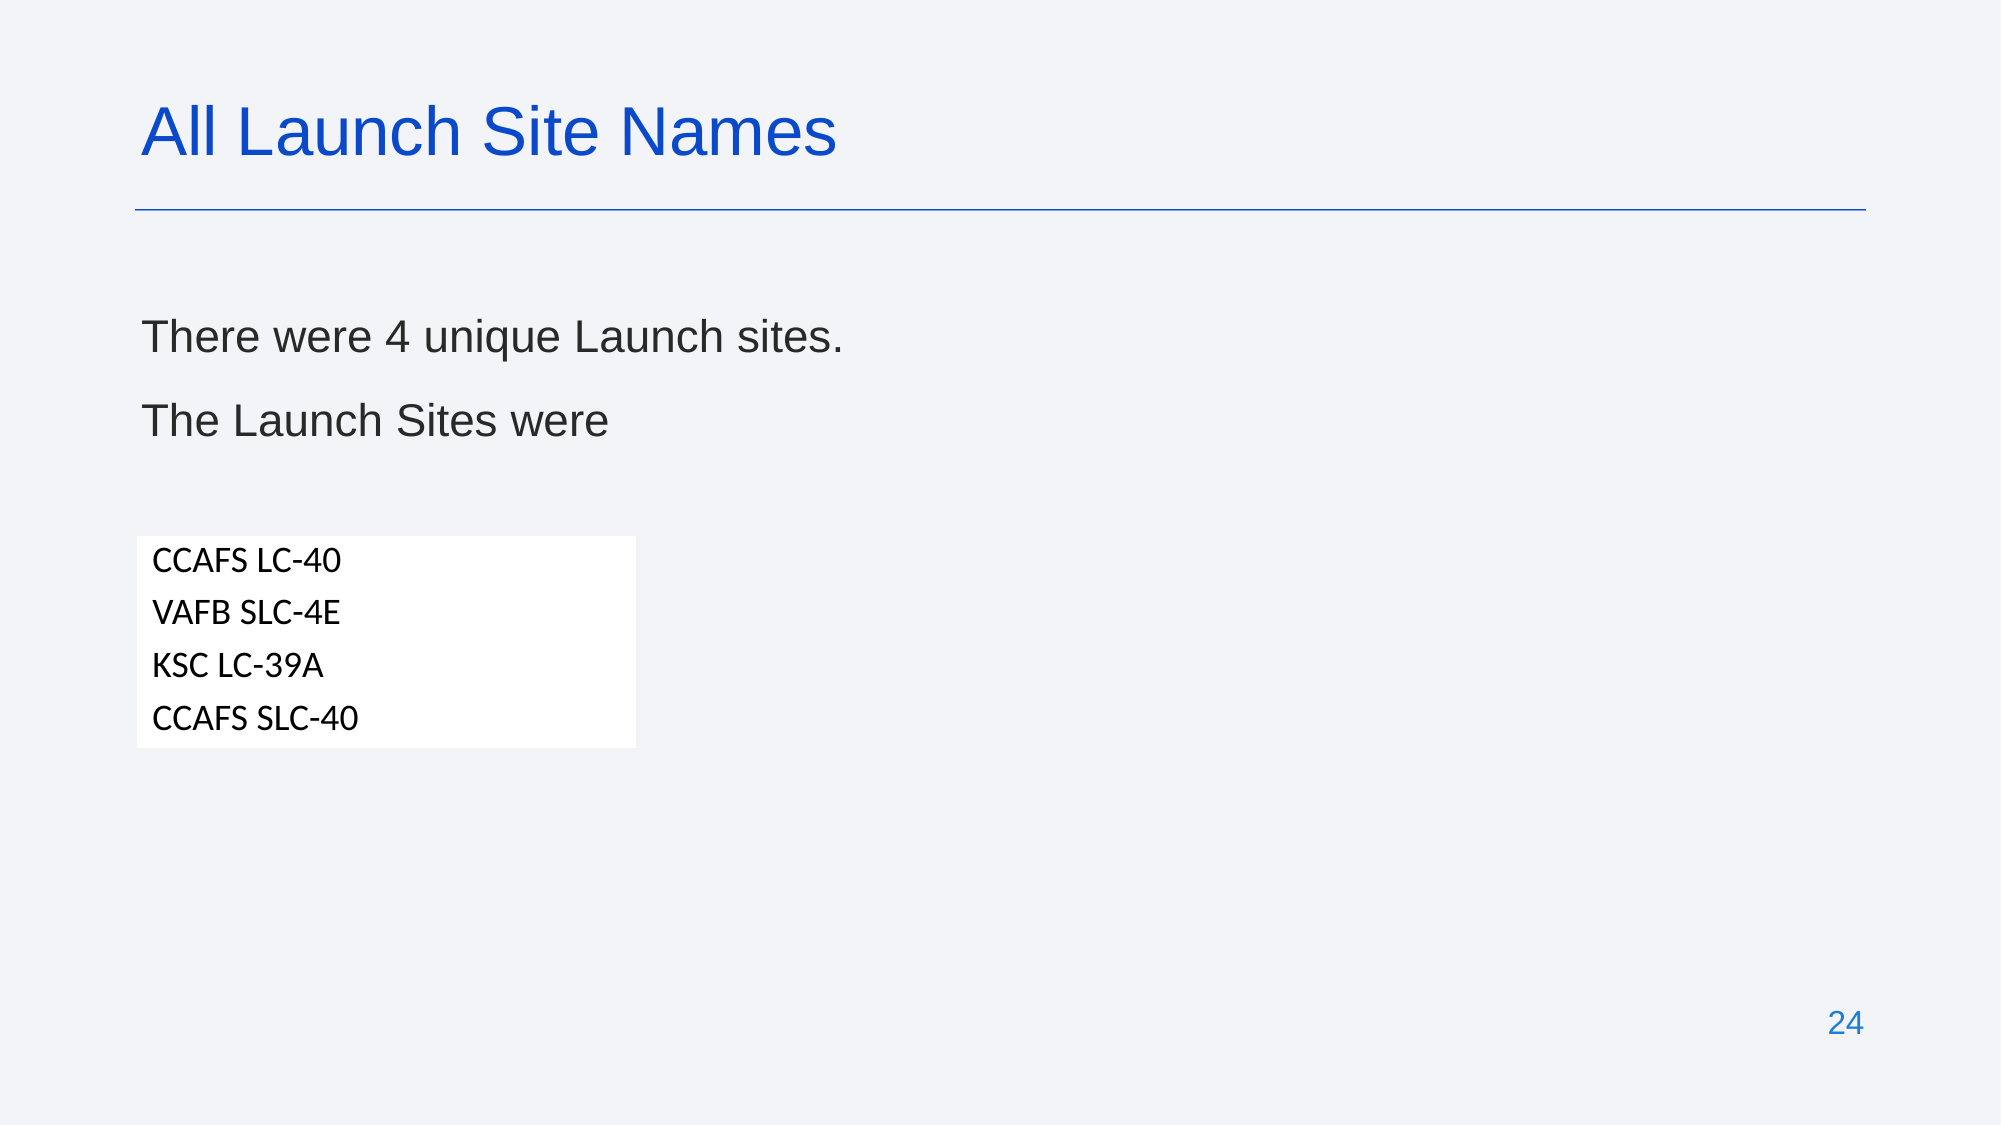

All Launch Site Names
There were 4 unique Launch sites.
The Launch Sites were

| CCAFS LC-40 |
| --- |
| VAFB SLC-4E |
| KSC LC-39A |
| CCAFS SLC-40 |
24